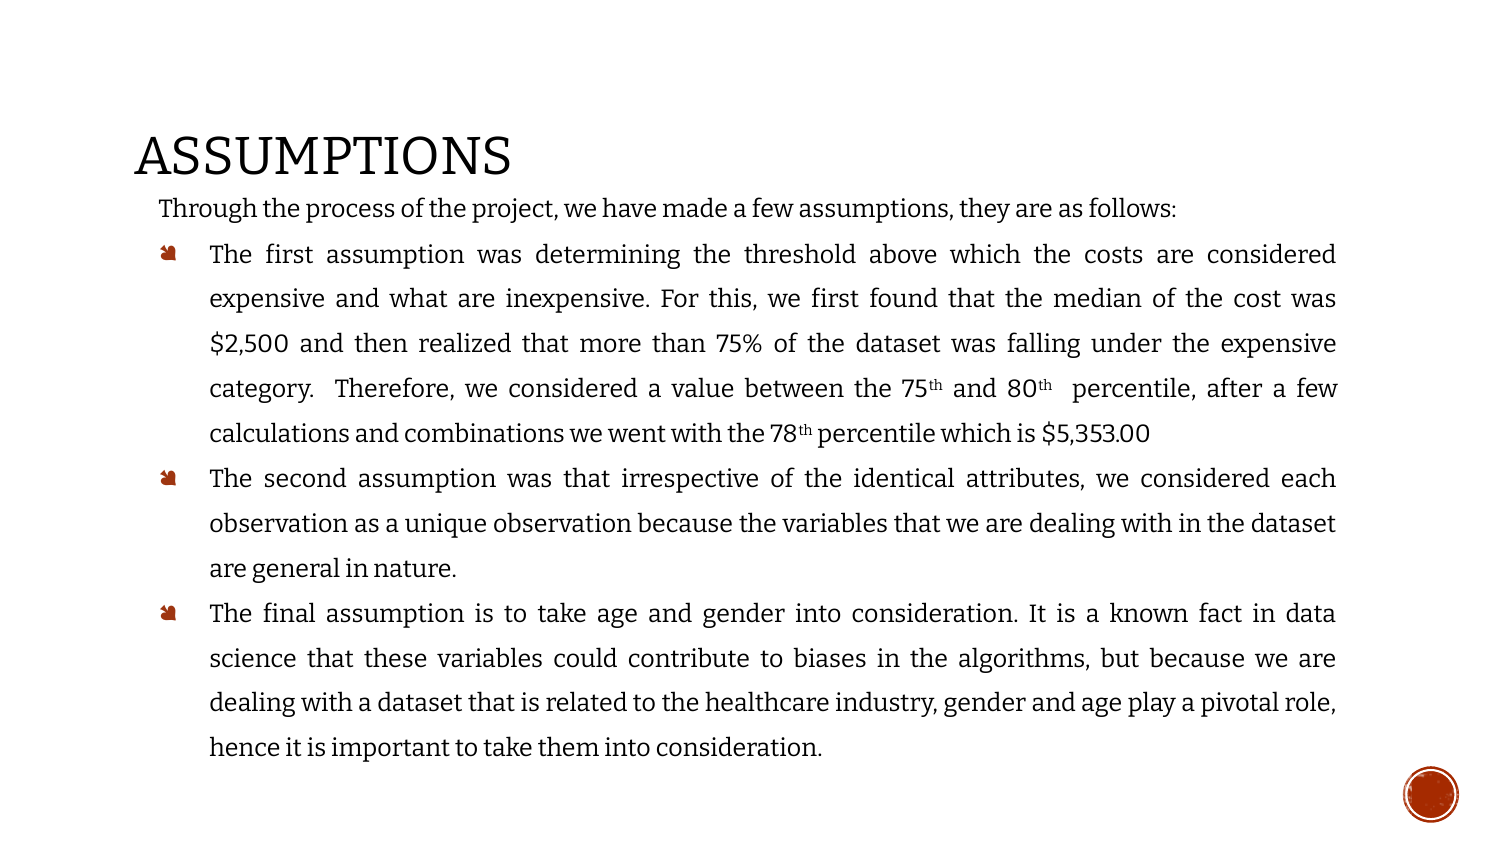

# Assumptions
Through the process of the project, we have made a few assumptions, they are as follows:
The first assumption was determining the threshold above which the costs are considered expensive and what are inexpensive. For this, we first found that the median of the cost was $2,500 and then realized that more than 75% of the dataset was falling under the expensive category.  Therefore, we considered a value between the 75th and 80th  percentile, after a few calculations and combinations we went with the 78th percentile which is $5,353.00
The second assumption was that irrespective of the identical attributes, we considered each observation as a unique observation because the variables that we are dealing with in the dataset are general in nature.
The final assumption is to take age and gender into consideration. It is a known fact in data science that these variables could contribute to biases in the algorithms, but because we are dealing with a dataset that is related to the healthcare industry, gender and age play a pivotal role, hence it is important to take them into consideration.